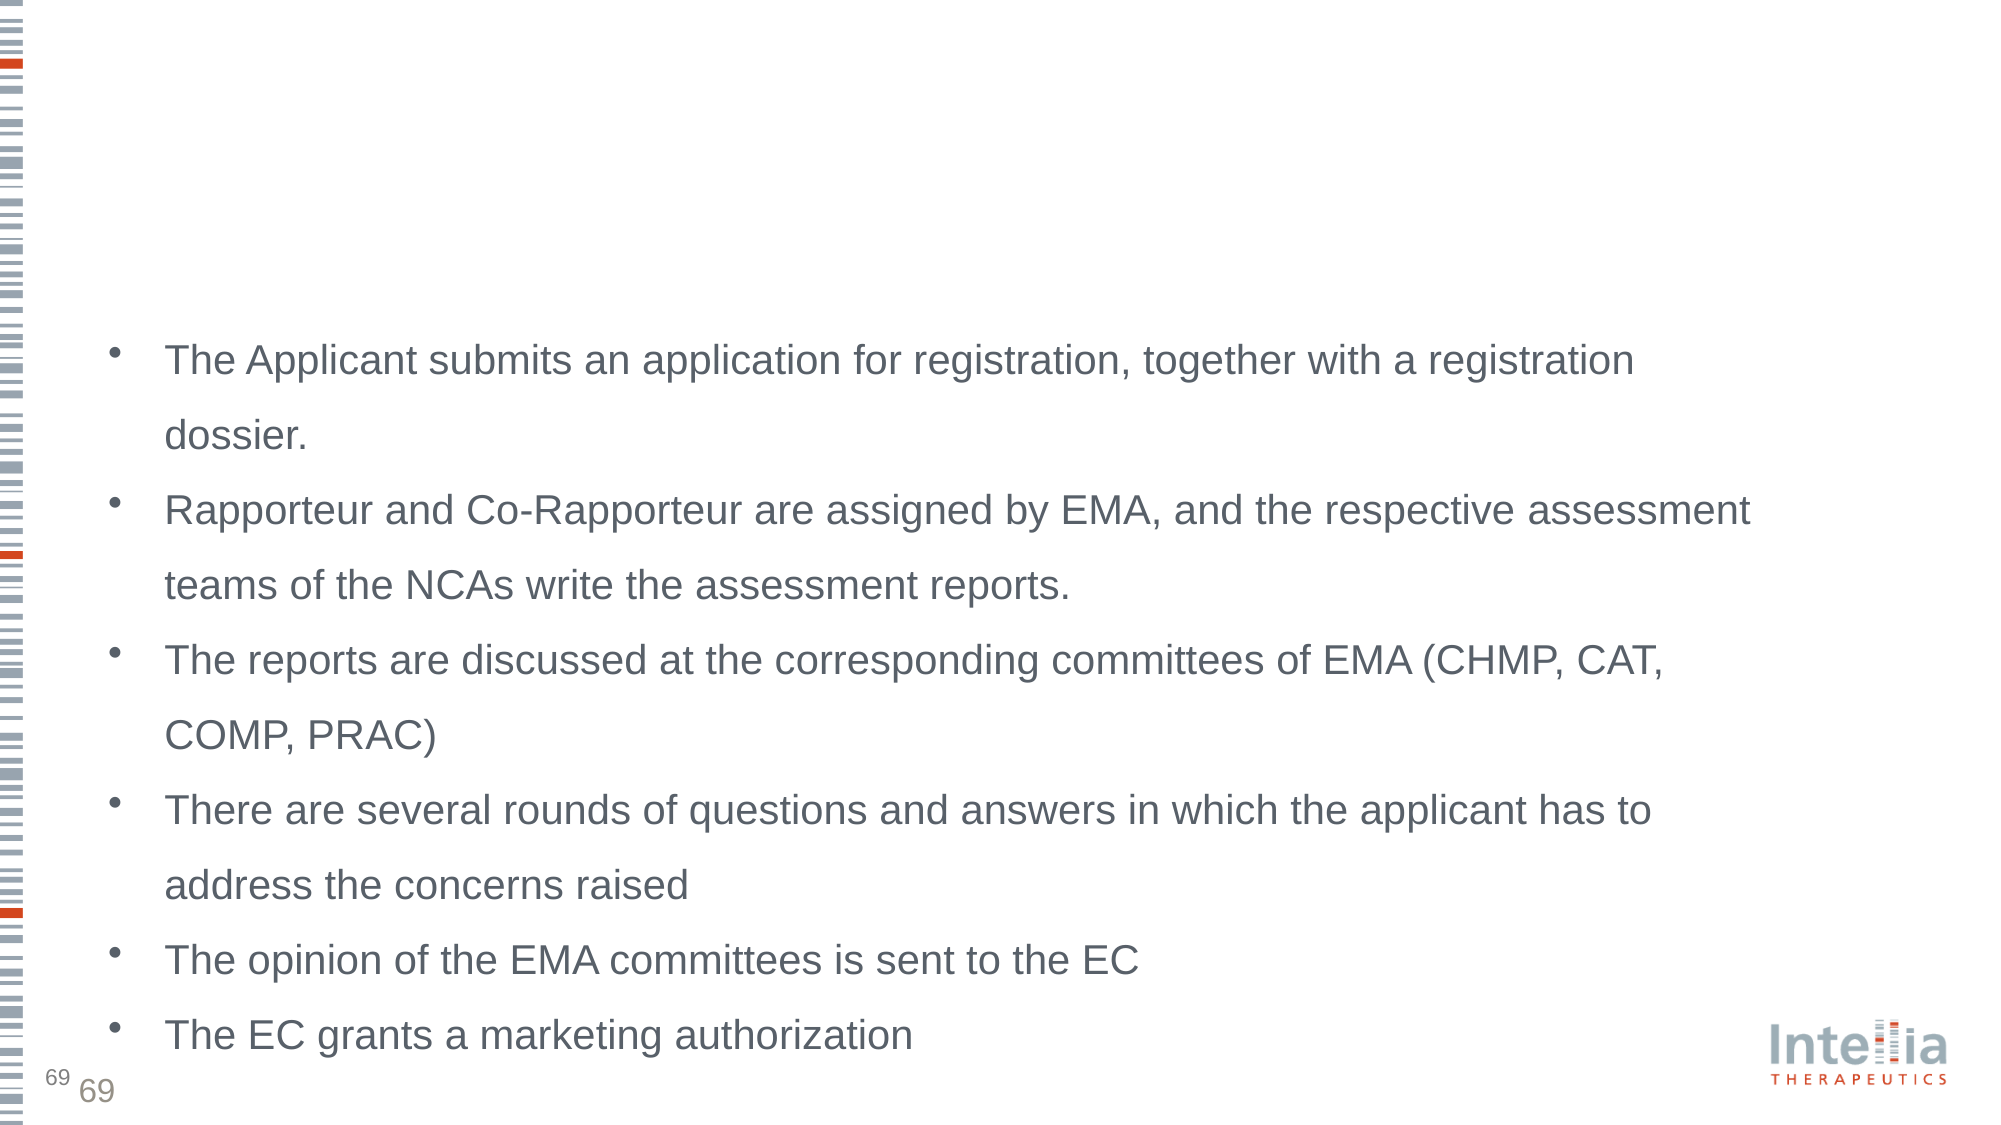

The evaluation phase - how does it work?
The Applicant submits an application for registration, together with a registration dossier.
Rapporteur and Co-Rapporteur are assigned by EMA, and the respective assessment teams of the NCAs write the assessment reports.
The reports are discussed at the corresponding committees of EMA (CHMP, CAT, COMP, PRAC)
There are several rounds of questions and answers in which the applicant has to address the concerns raised
The opinion of the EMA committees is sent to the EC
The EC grants a marketing authorization

69